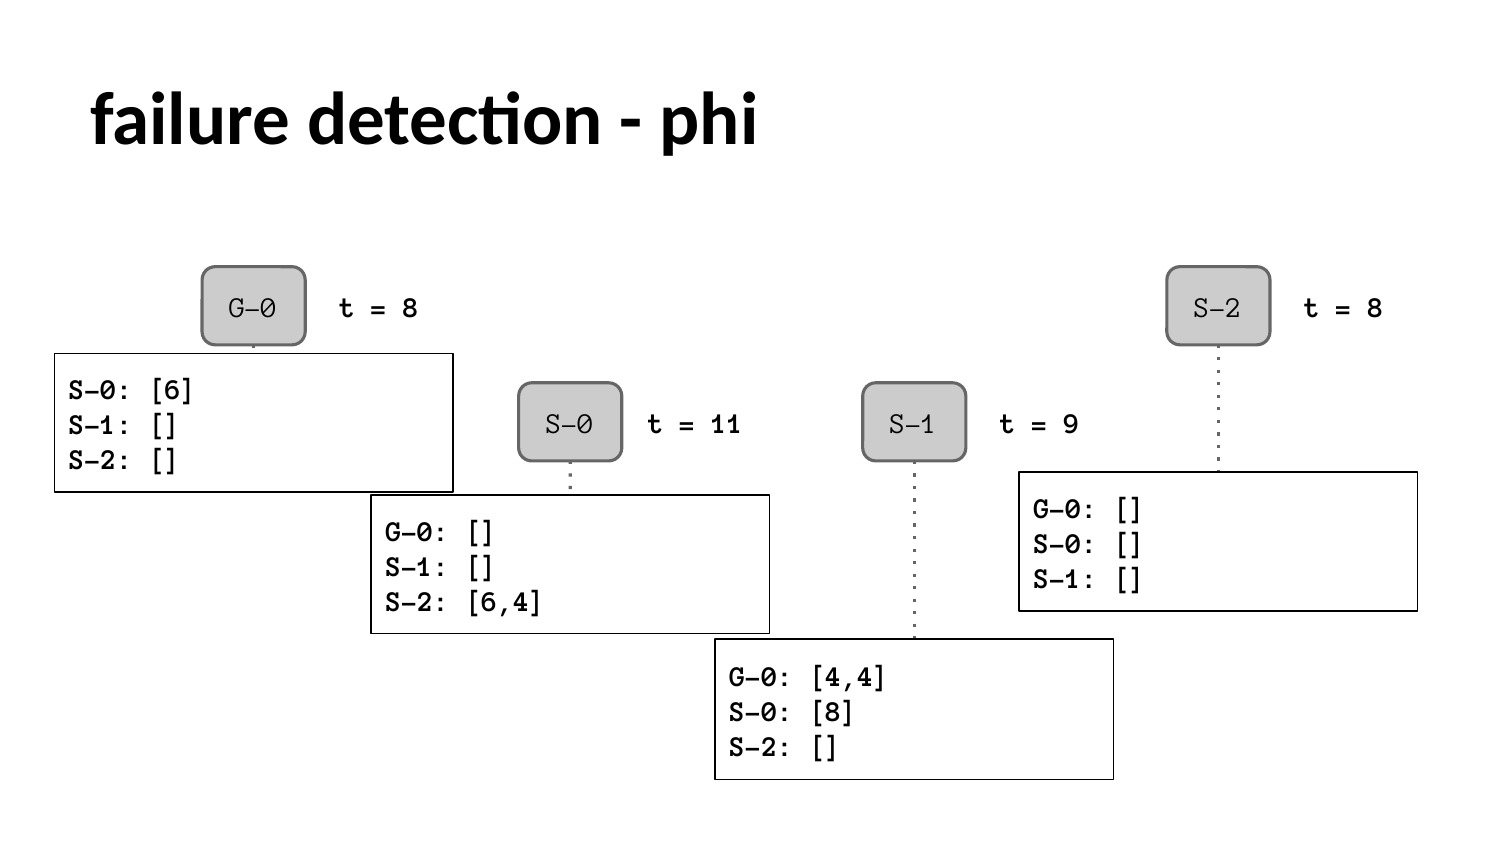

# failure detection - phi
G-0
S-2
t = 8
t = 8
S-0: [6]
S-1: []
S-2: []
S-0
S-1
t = 11
t = 9
G-0: []
S-0: []
S-1: []
G-0: []
S-1: []
S-2: [6,4]
G-0: [4,4]
S-0: [8]
S-2: []